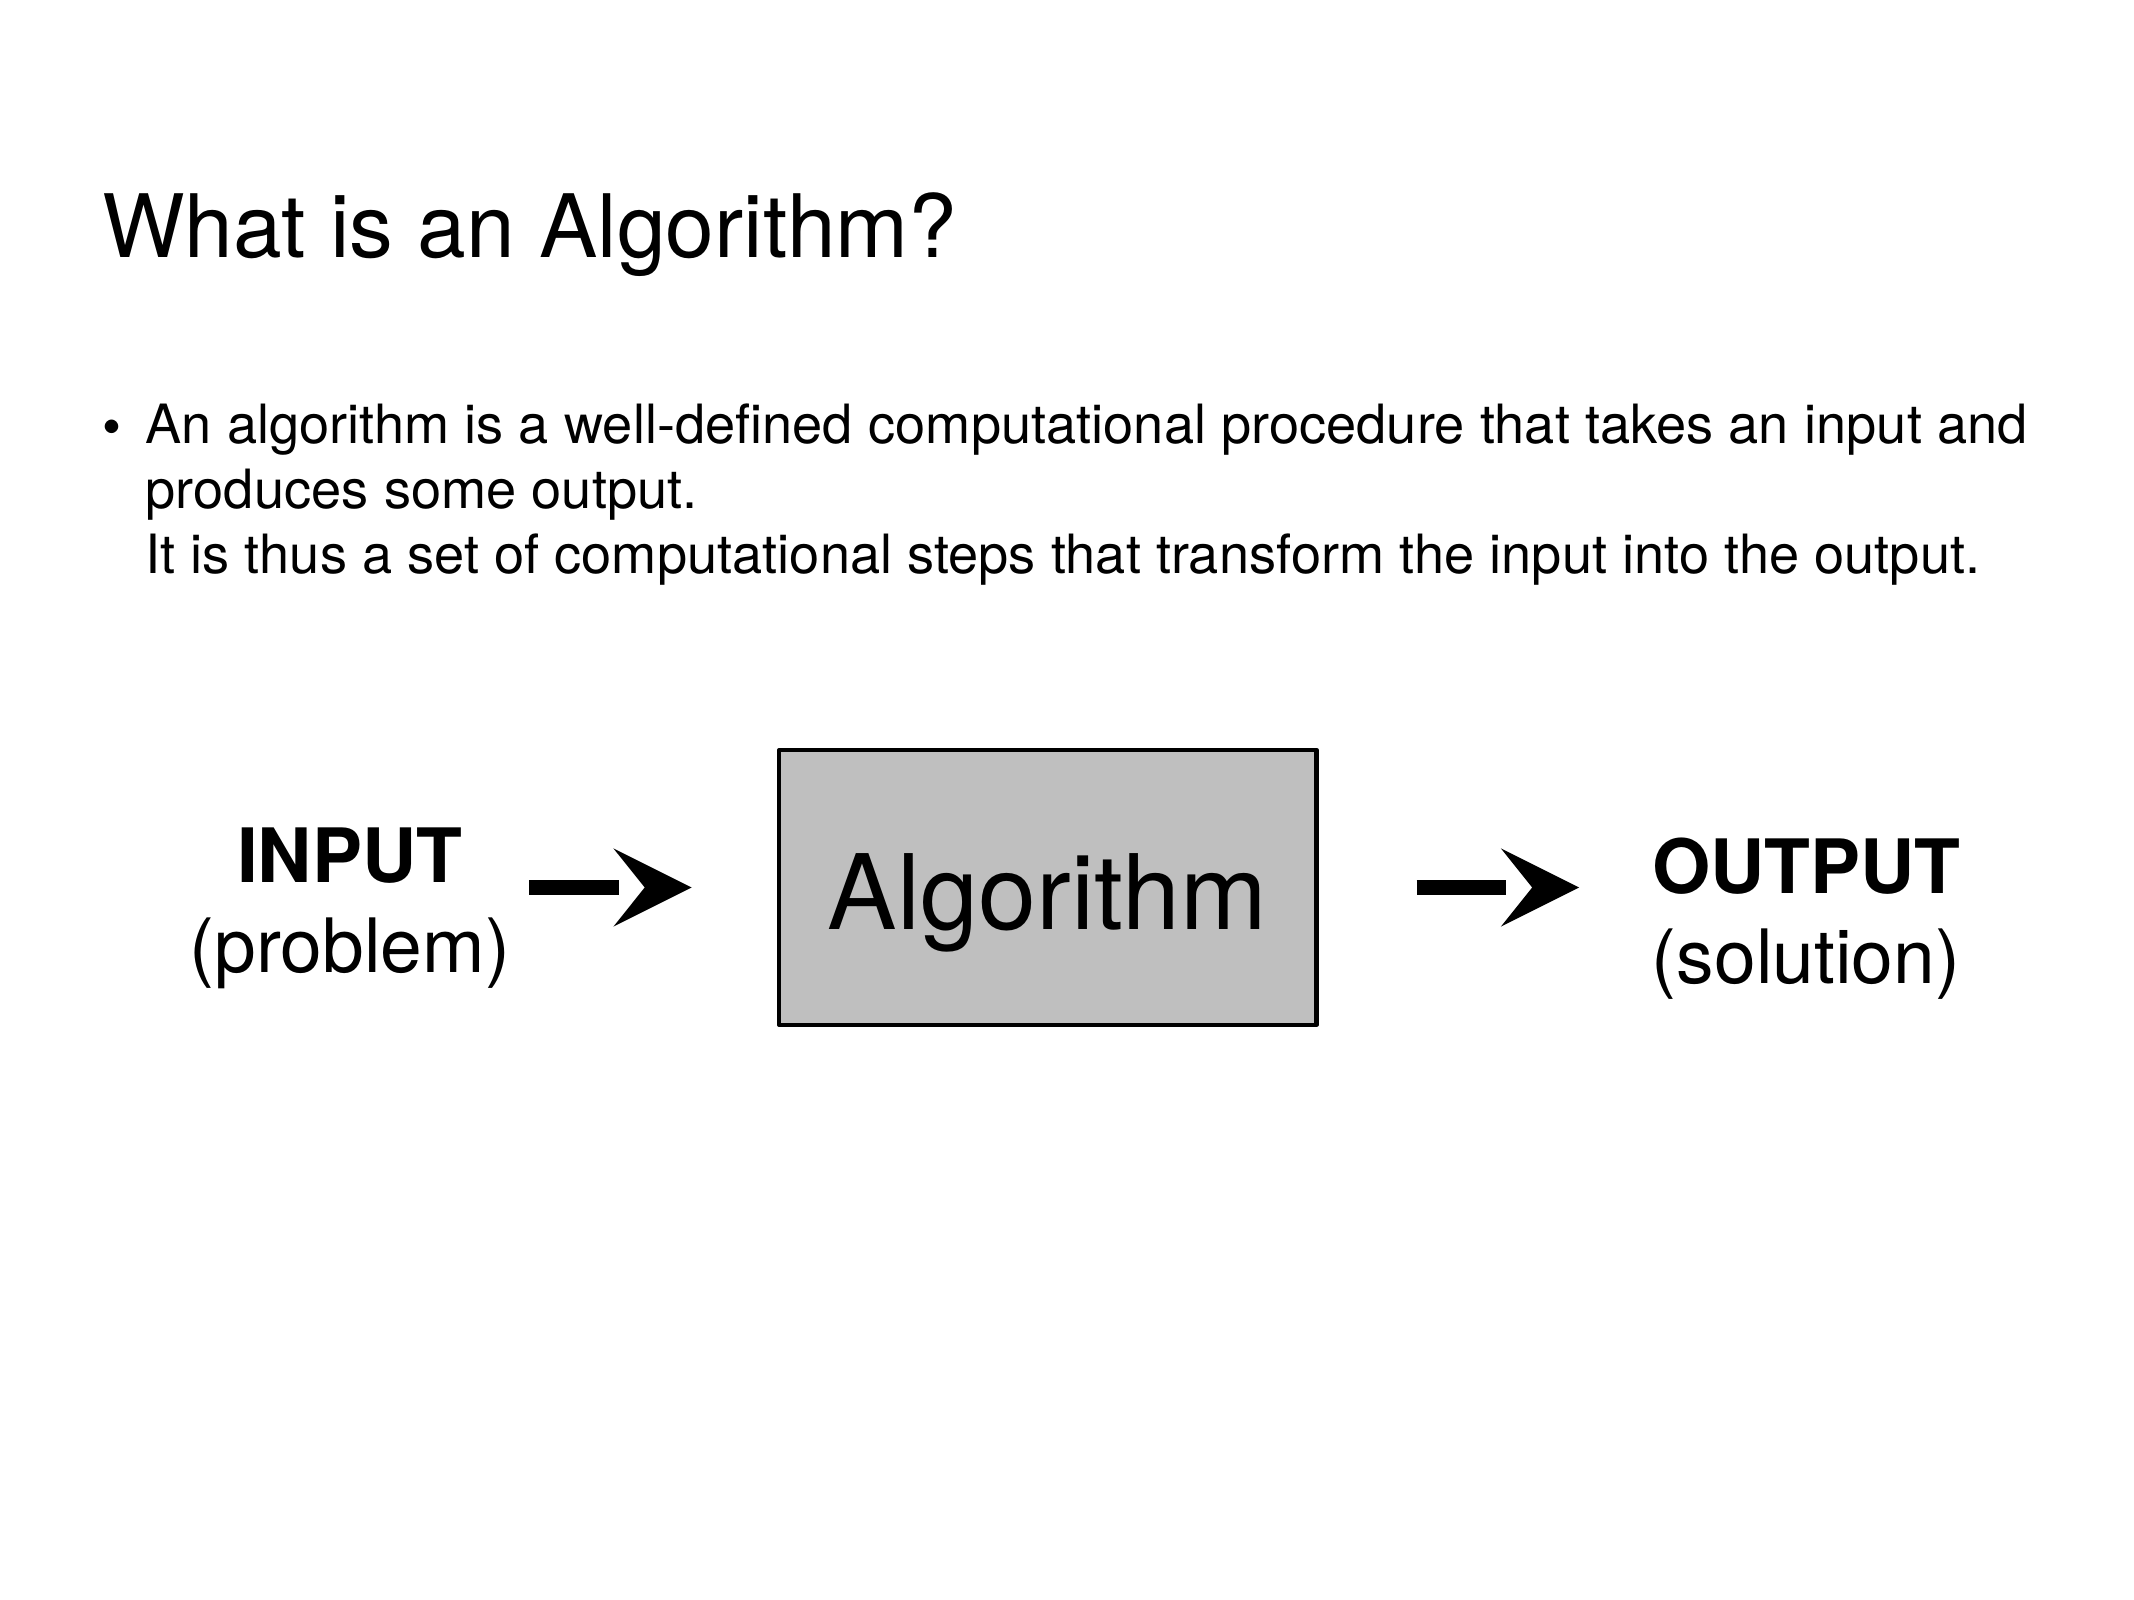

# What is an Algorithm?
An algorithm is a well-defined computational procedure that takes an input and produces some output.
	It is thus a set of computational steps that transform the input into the output.
Algorithm
INPUT
(problem)
OUTPUT
(solution)